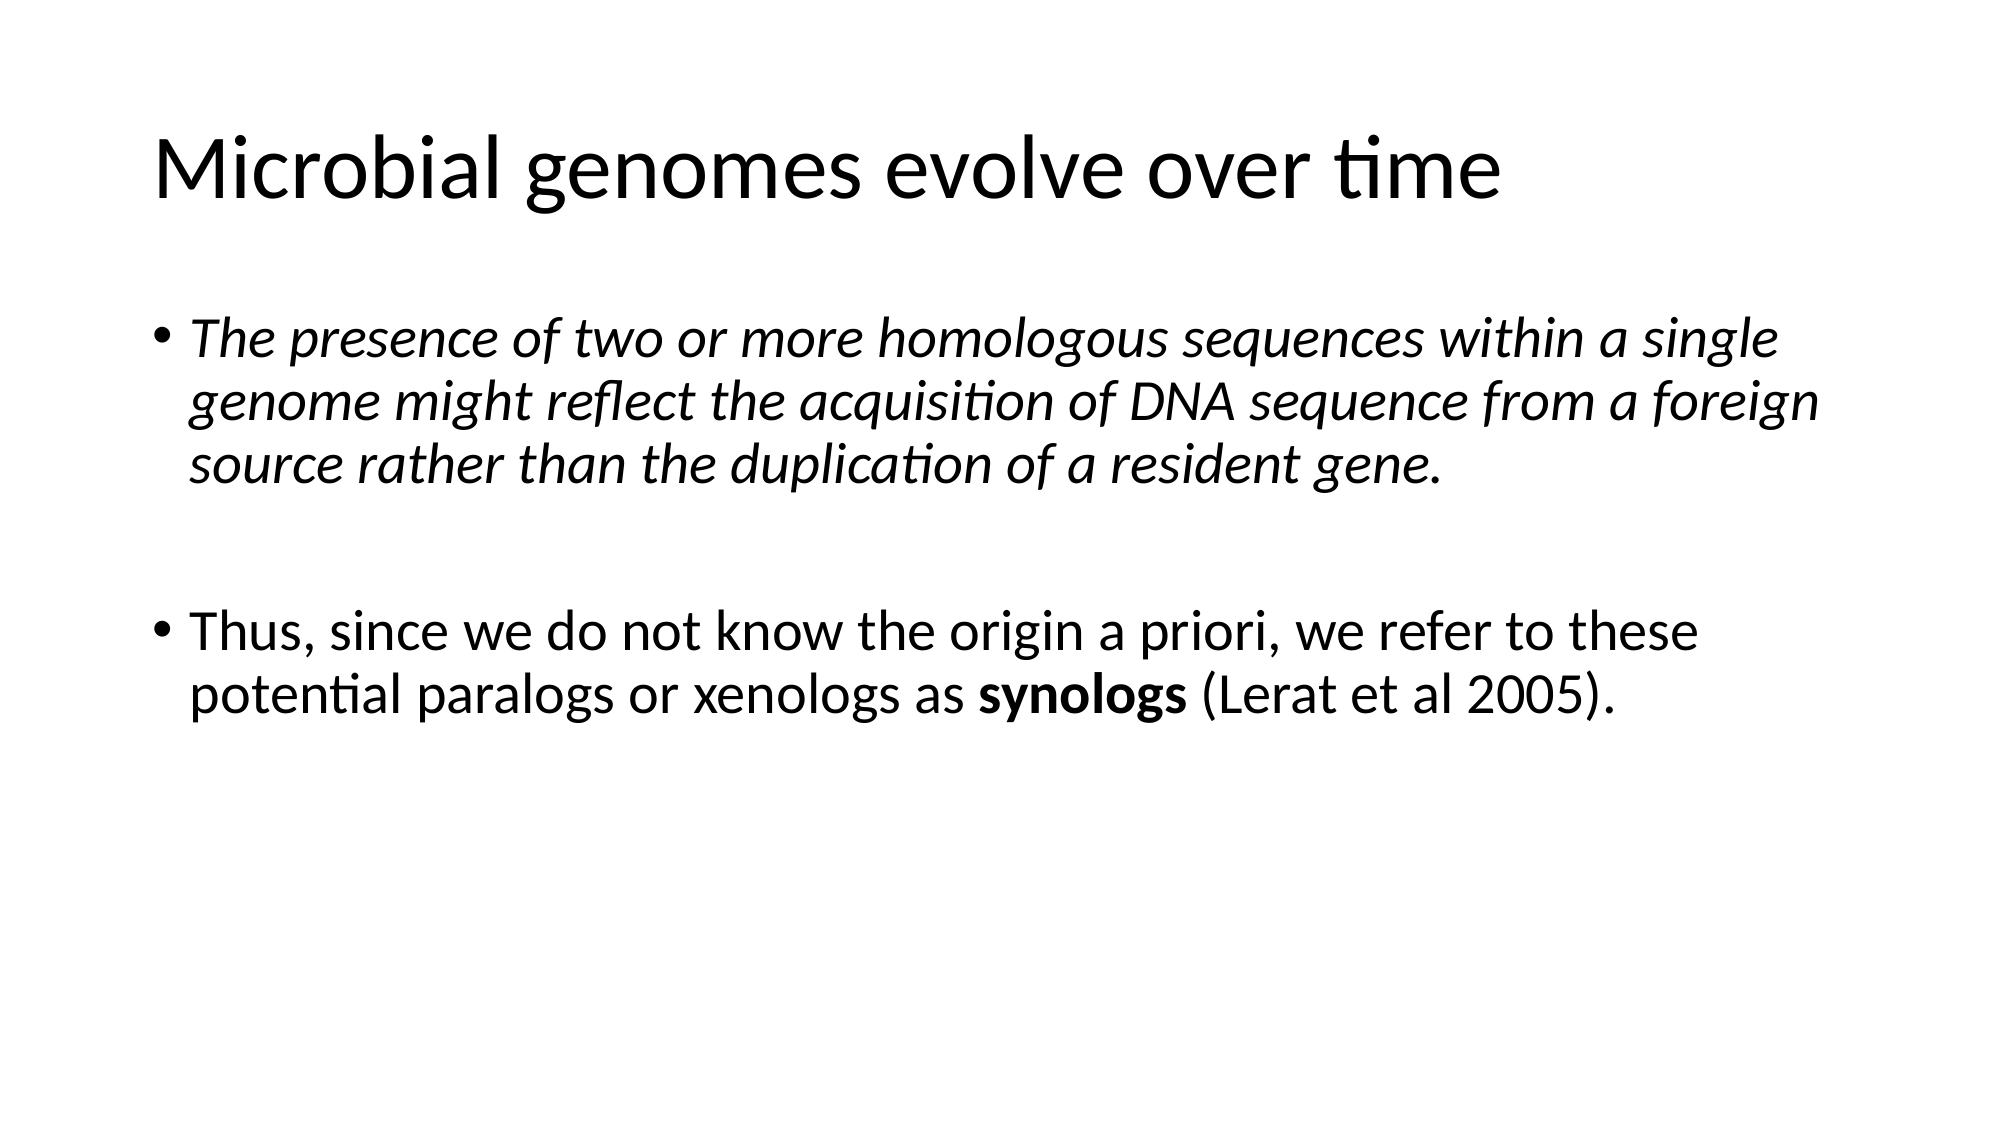

# Microbial genomes evolve over time
The presence of two or more homologous sequences within a single genome might reflect the acquisition of DNA sequence from a foreign source rather than the duplication of a resident gene.

Thus, since we do not know the origin a priori, we refer to these potential paralogs or xenologs as synologs (Lerat et al 2005).